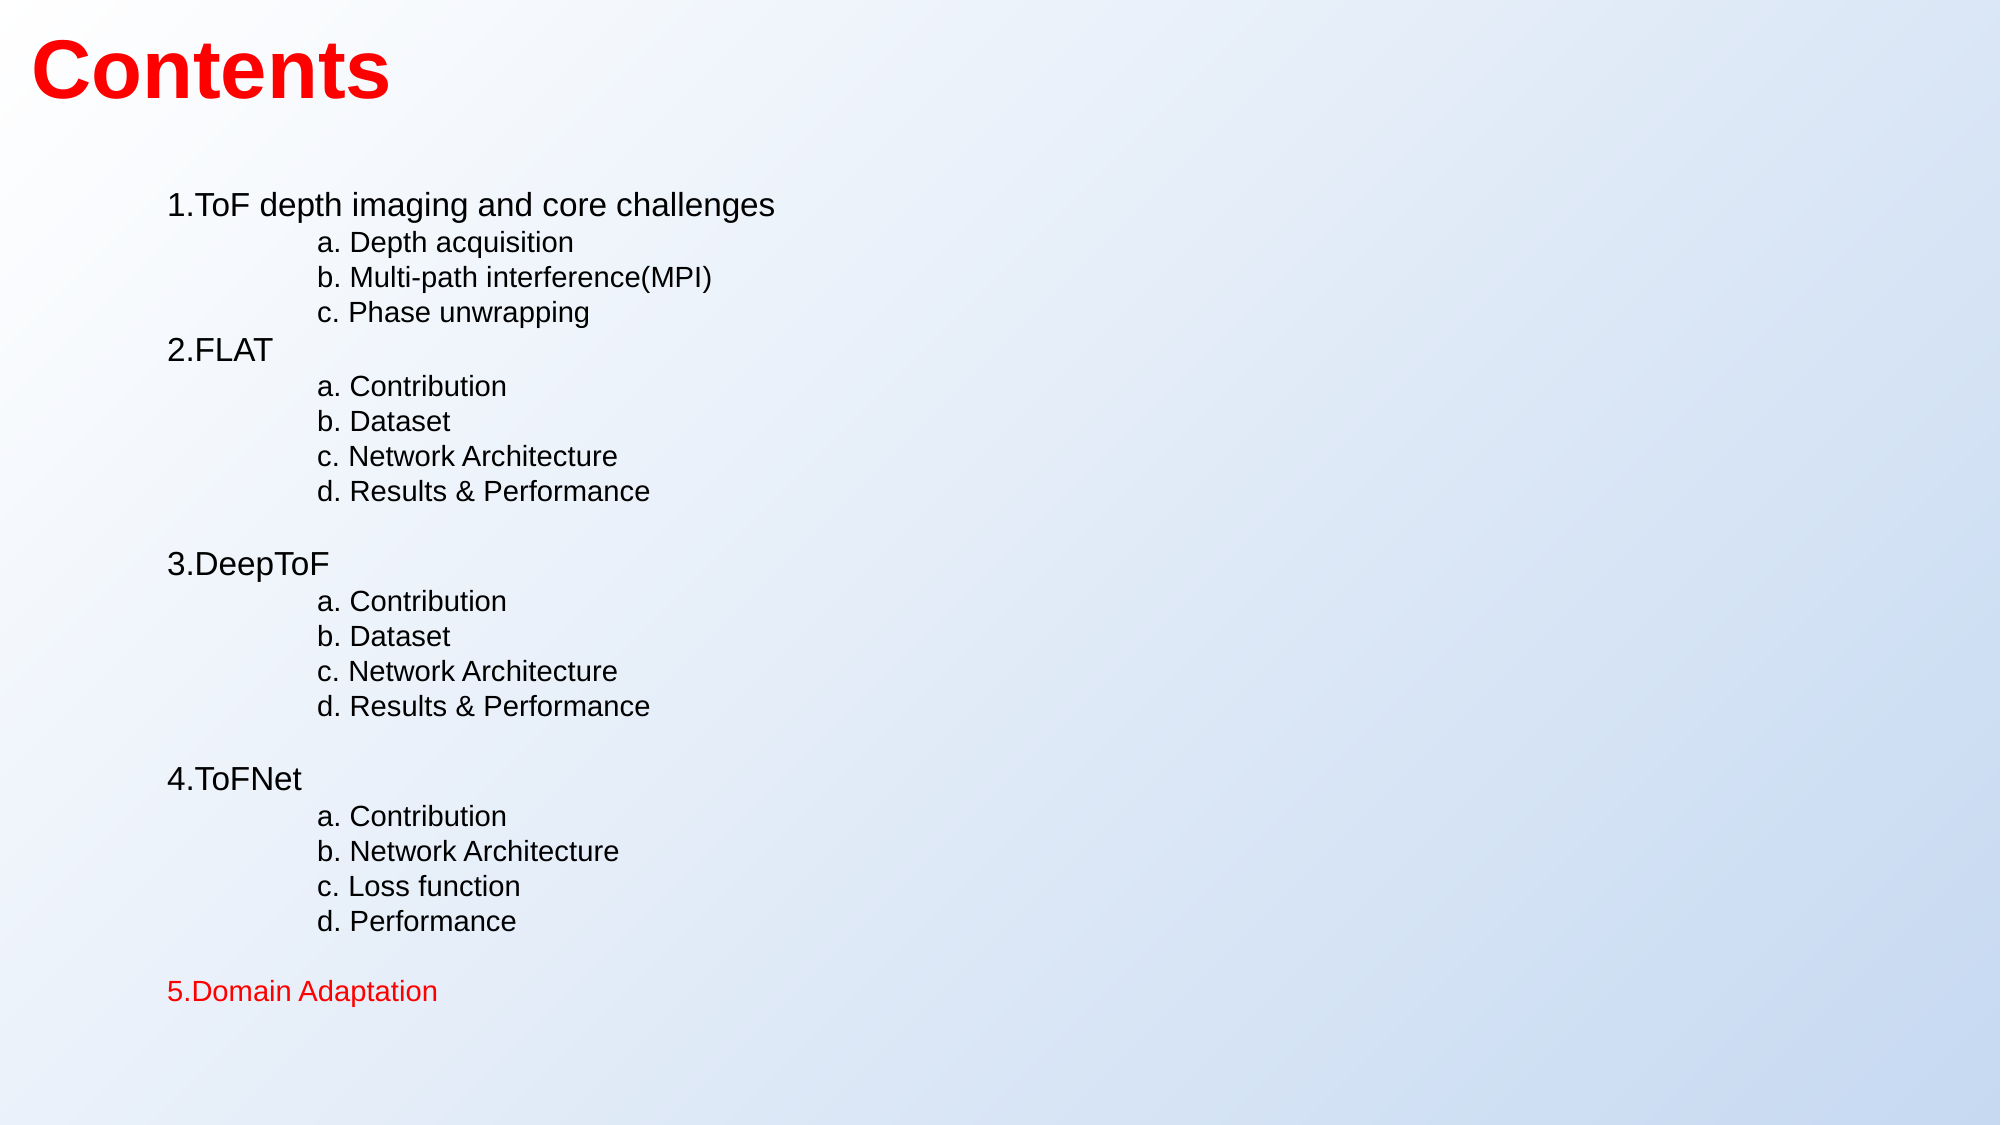

# Contents
1.ToF depth imaging and core challenges
	a. Depth acquisition
	b. Multi-path interference(MPI)
	c. Phase unwrapping
2.FLAT
	a. Contribution
	b. Dataset
	c. Network Architecture
	d. Results & Performance

3.DeepToF
	a. Contribution
	b. Dataset
	c. Network Architecture
	d. Results & Performance

4.ToFNet
	a. Contribution
	b. Network Architecture
	c. Loss function
	d. Performance

5.Domain Adaptation